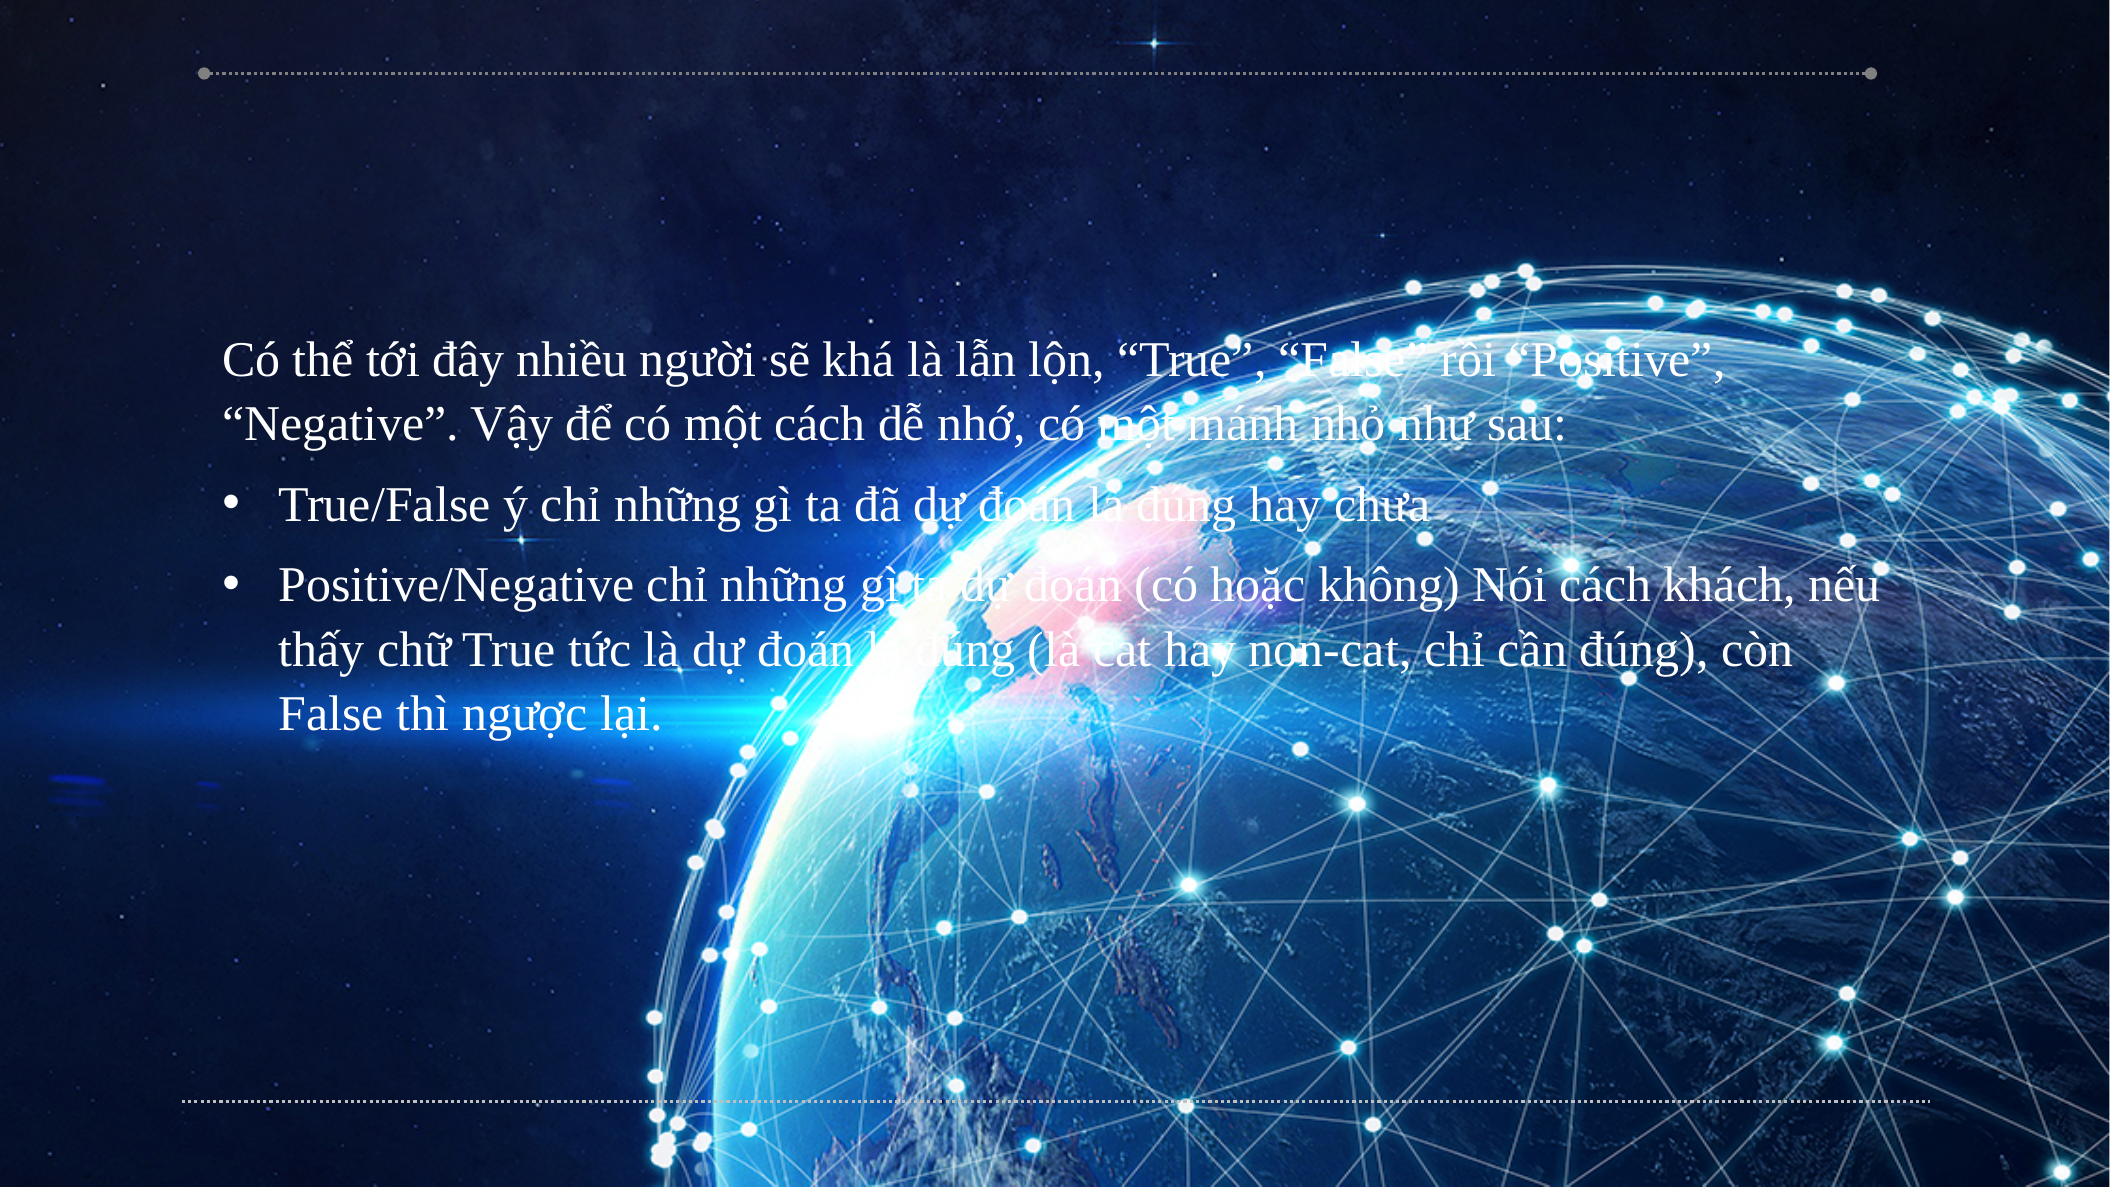

Có thể tới đây nhiều người sẽ khá là lẫn lộn, “True”, “False” rồi “Positive”, “Negative”. Vậy để có một cách dễ nhớ, có một mánh nhỏ như sau:
True/False ý chỉ những gì ta đã dự đoán là đúng hay chưa
Positive/Negative chỉ những gì ta dự đoán (có hoặc không) Nói cách khách, nếu thấy chữ True tức là dự đoán là đúng (là cat hay non-cat, chỉ cần đúng), còn False thì ngược lại.